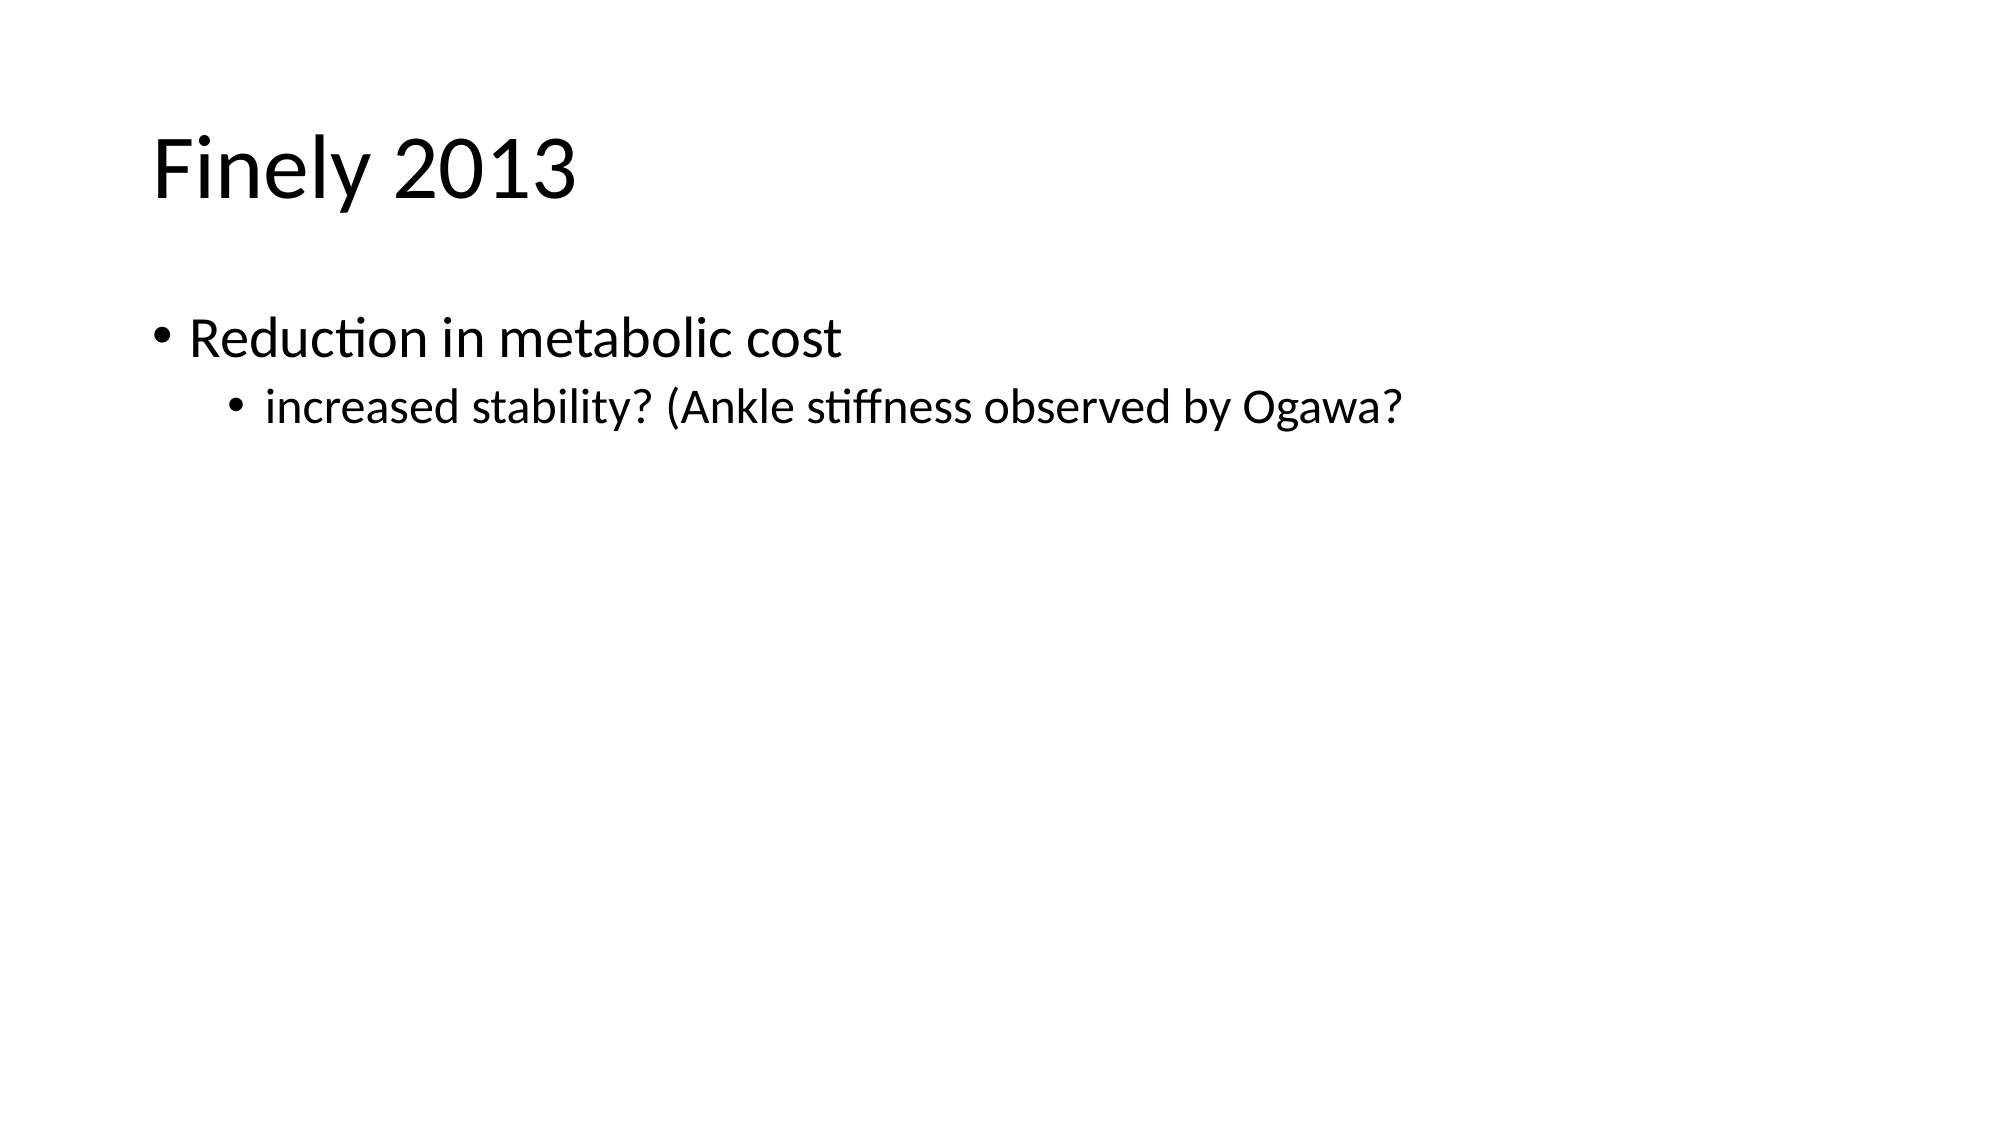

# Finely 2013
Reduction in metabolic cost
increased stability? (Ankle stiffness observed by Ogawa?